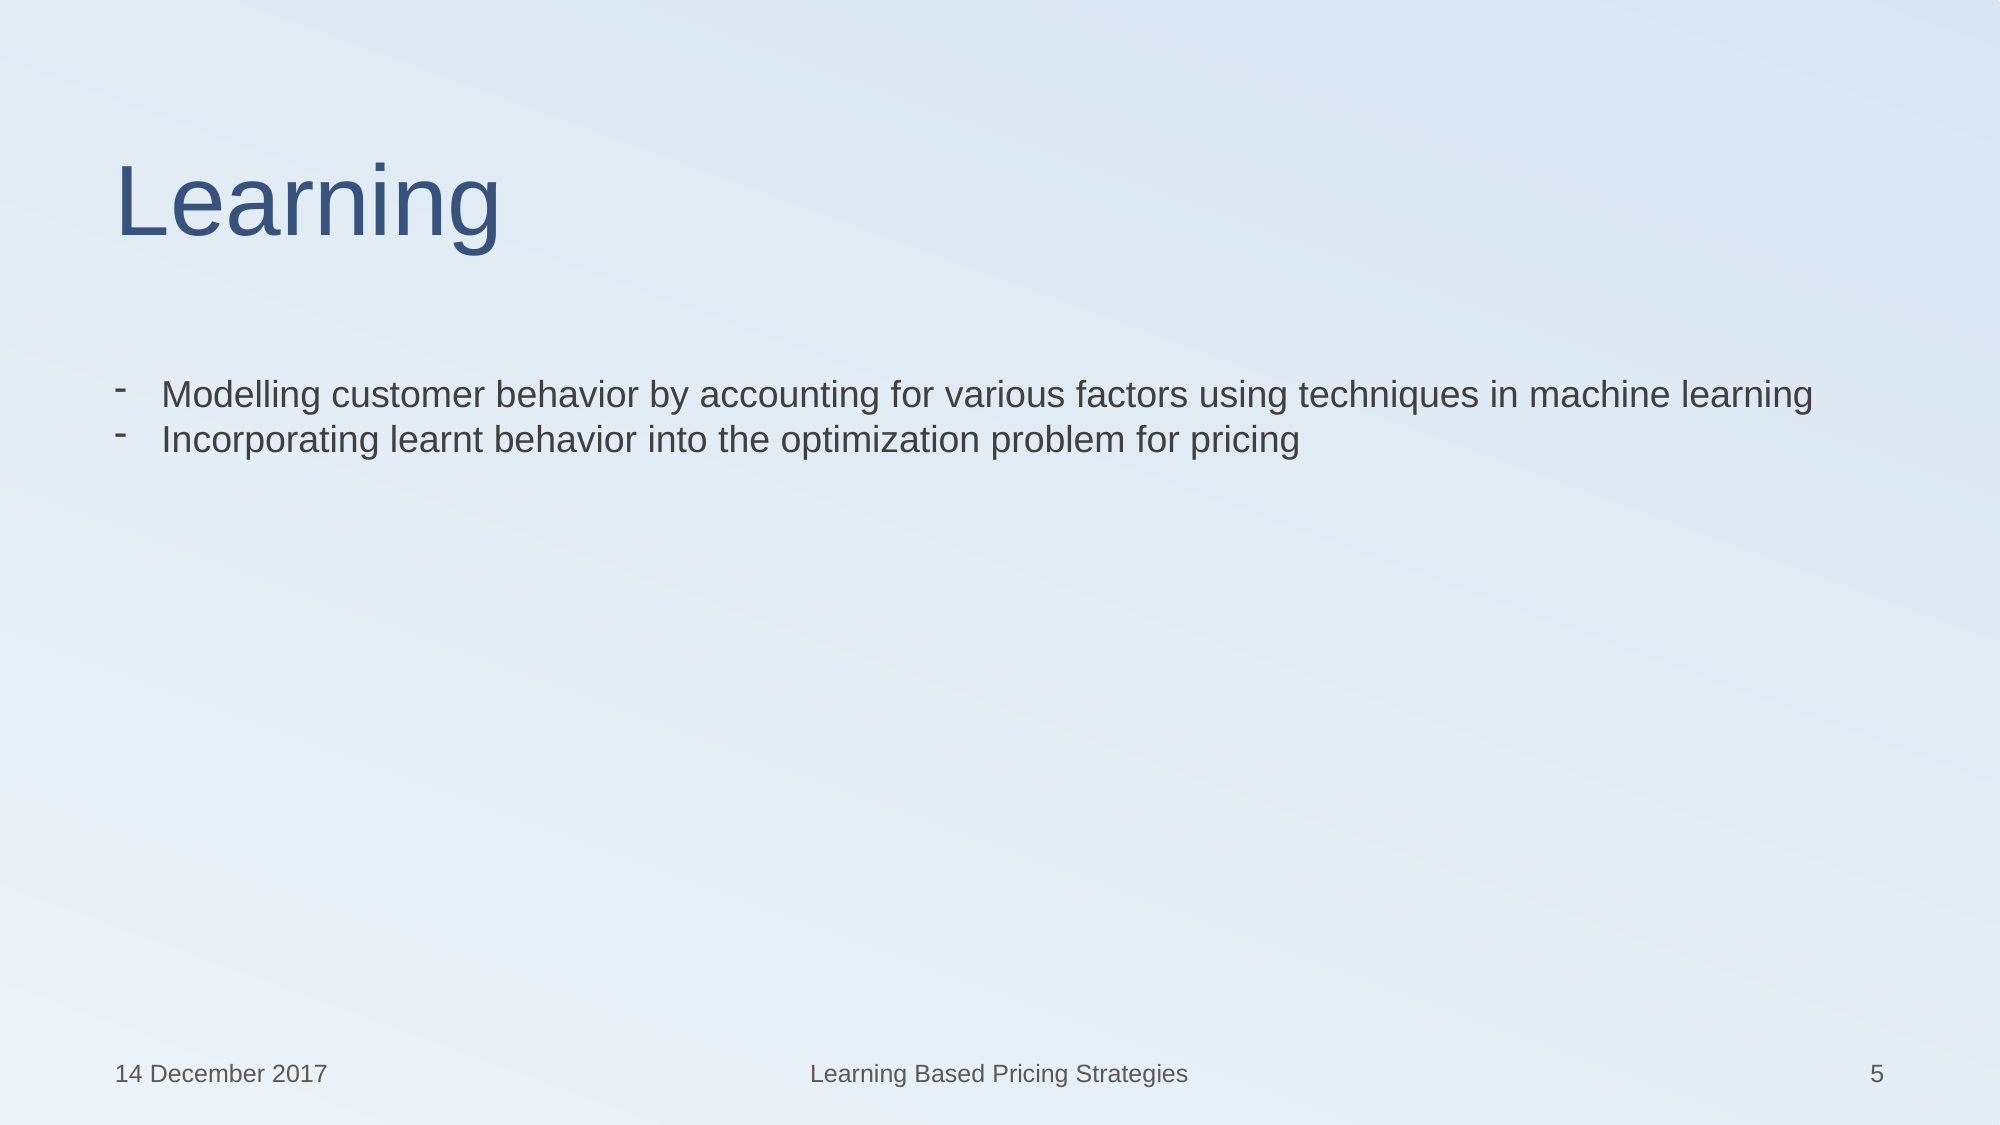

# Learning
Modelling customer behavior by accounting for various factors using techniques in machine learning
Incorporating learnt behavior into the optimization problem for pricing
14 December 2017
Learning Based Pricing Strategies
5